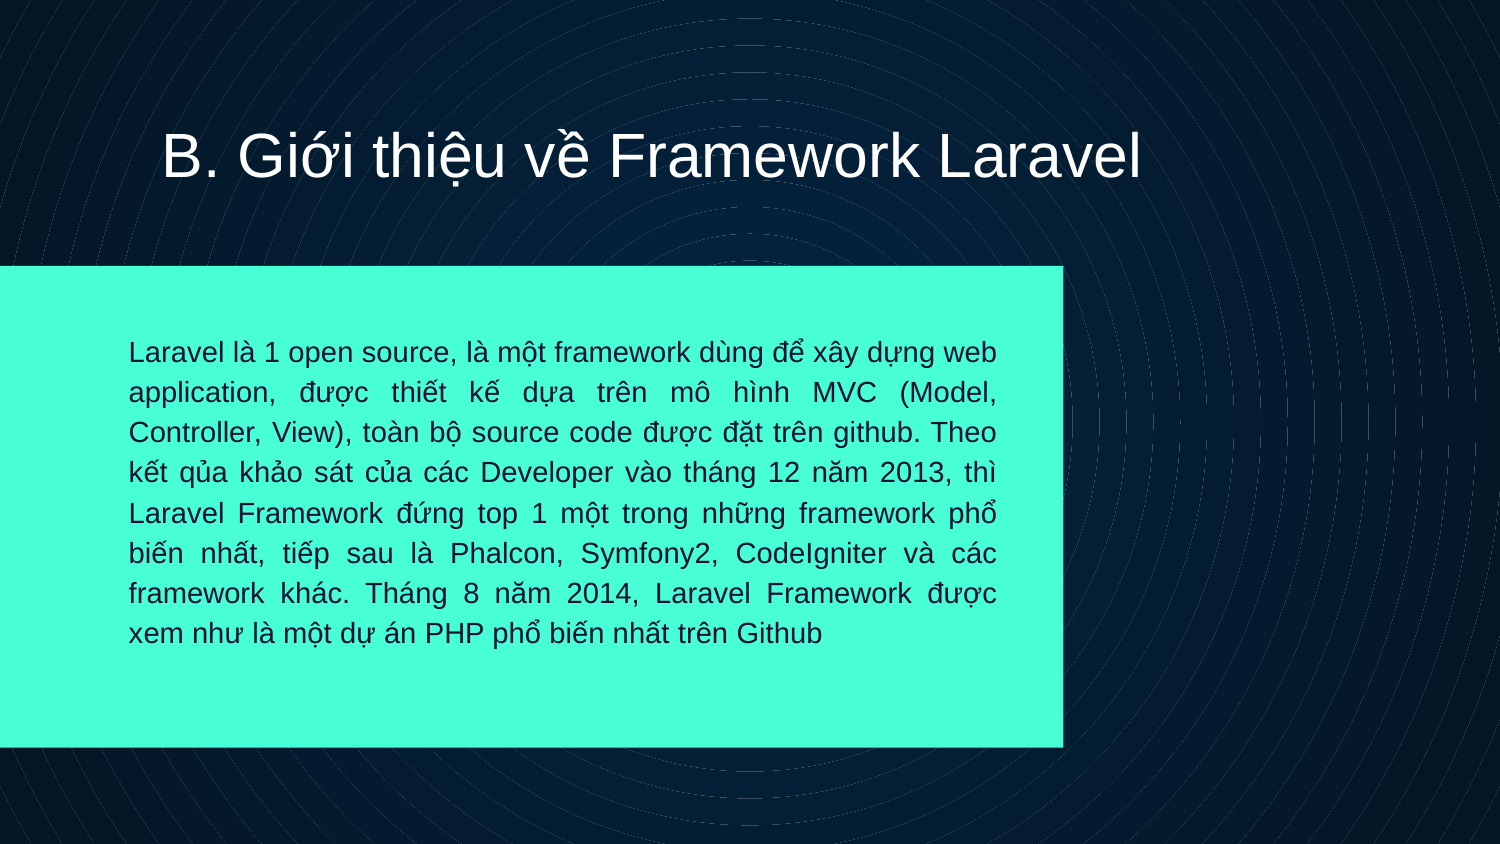

# B. Giới thiệu về Framework Laravel
Laravel là 1 open source, là một framework dùng để xây dựng web application, được thiết kế dựa trên mô hình MVC (Model, Controller, View), toàn bộ source code được đặt trên github. Theo kết qủa khảo sát của các Developer vào tháng 12 năm 2013, thì Laravel Framework đứng top 1 một trong những framework phổ biến nhất, tiếp sau là Phalcon, Symfony2, CodeIgniter và các framework khác. Tháng 8 năm 2014, Laravel Framework được xem như là một dự án PHP phổ biến nhất trên Github